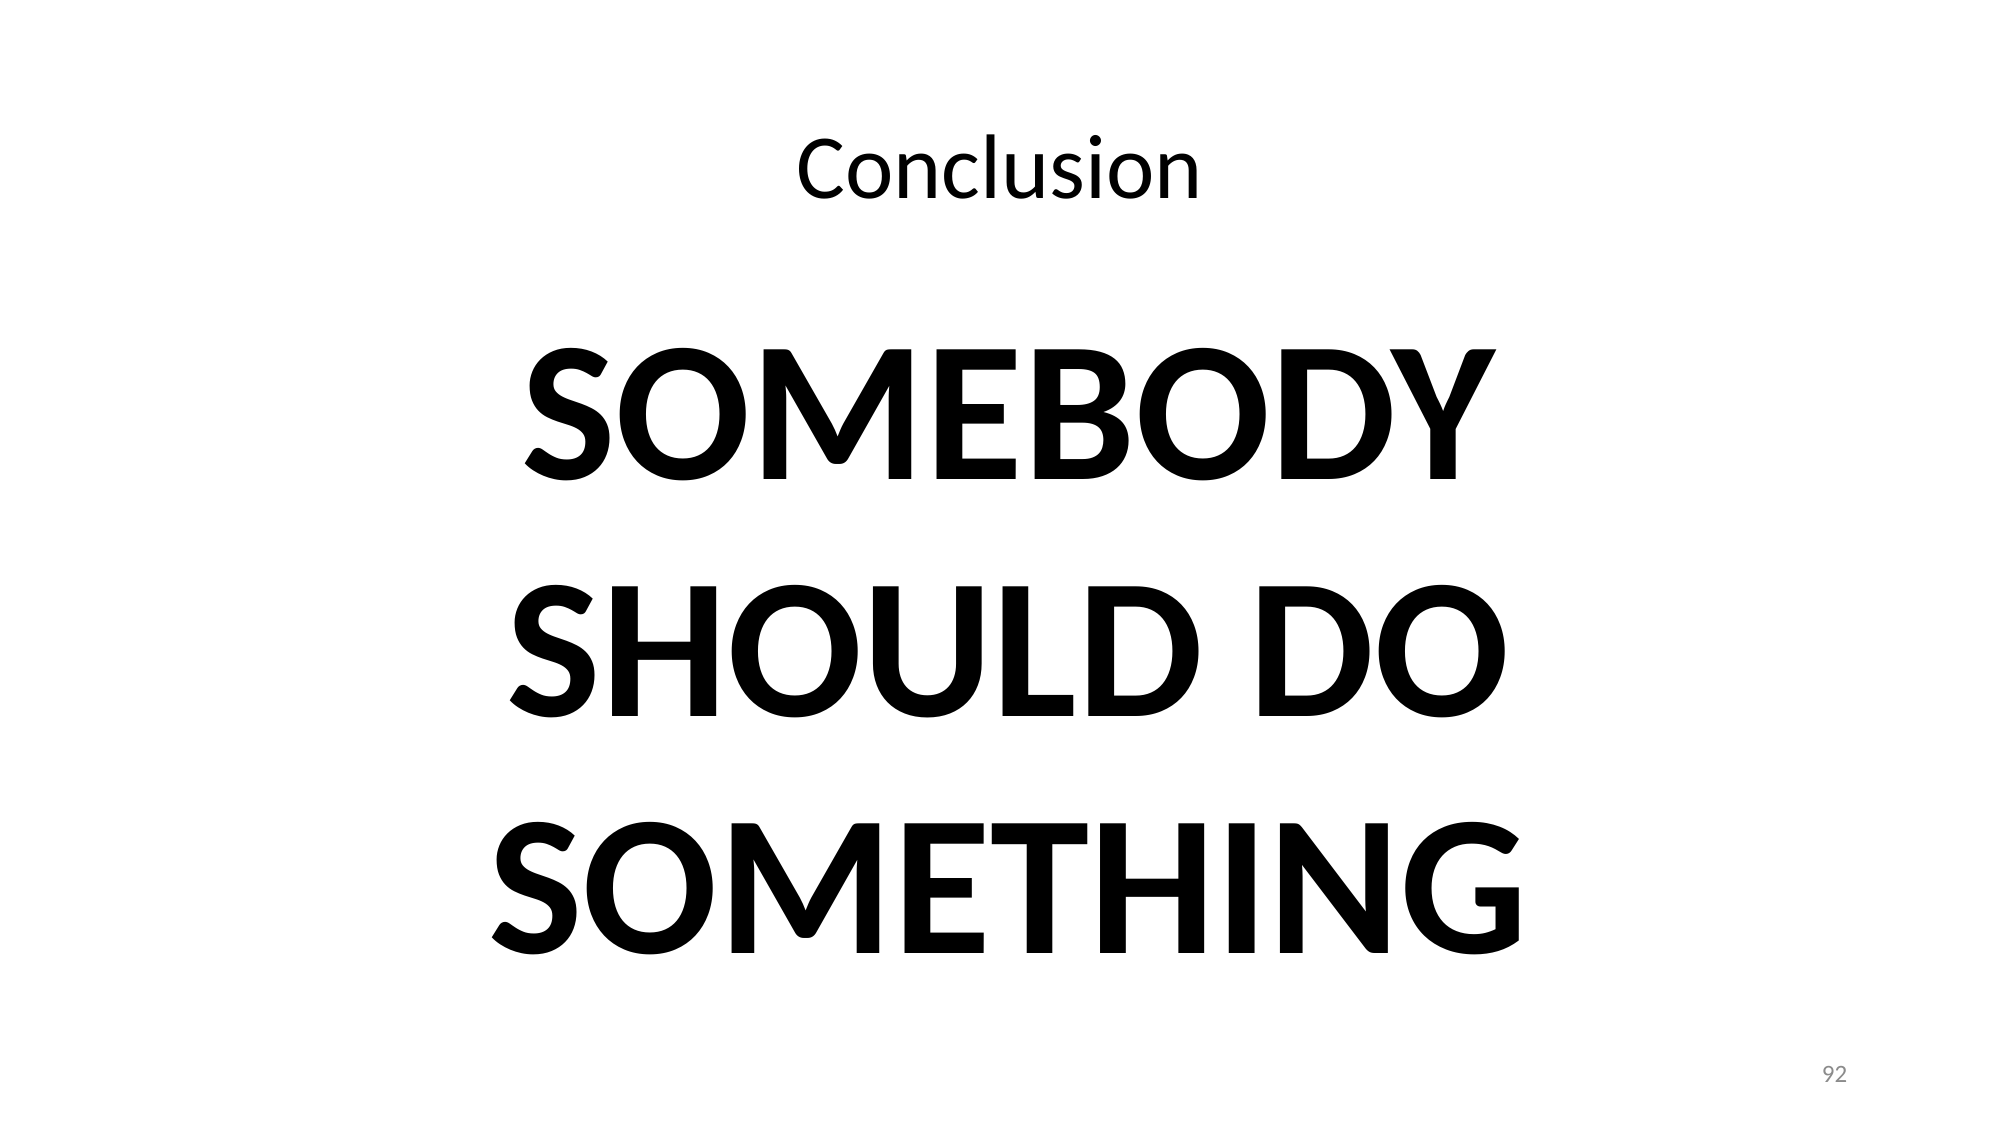

# Conclusion
SOMEBODY
SHOULD DO
SOMETHING

92